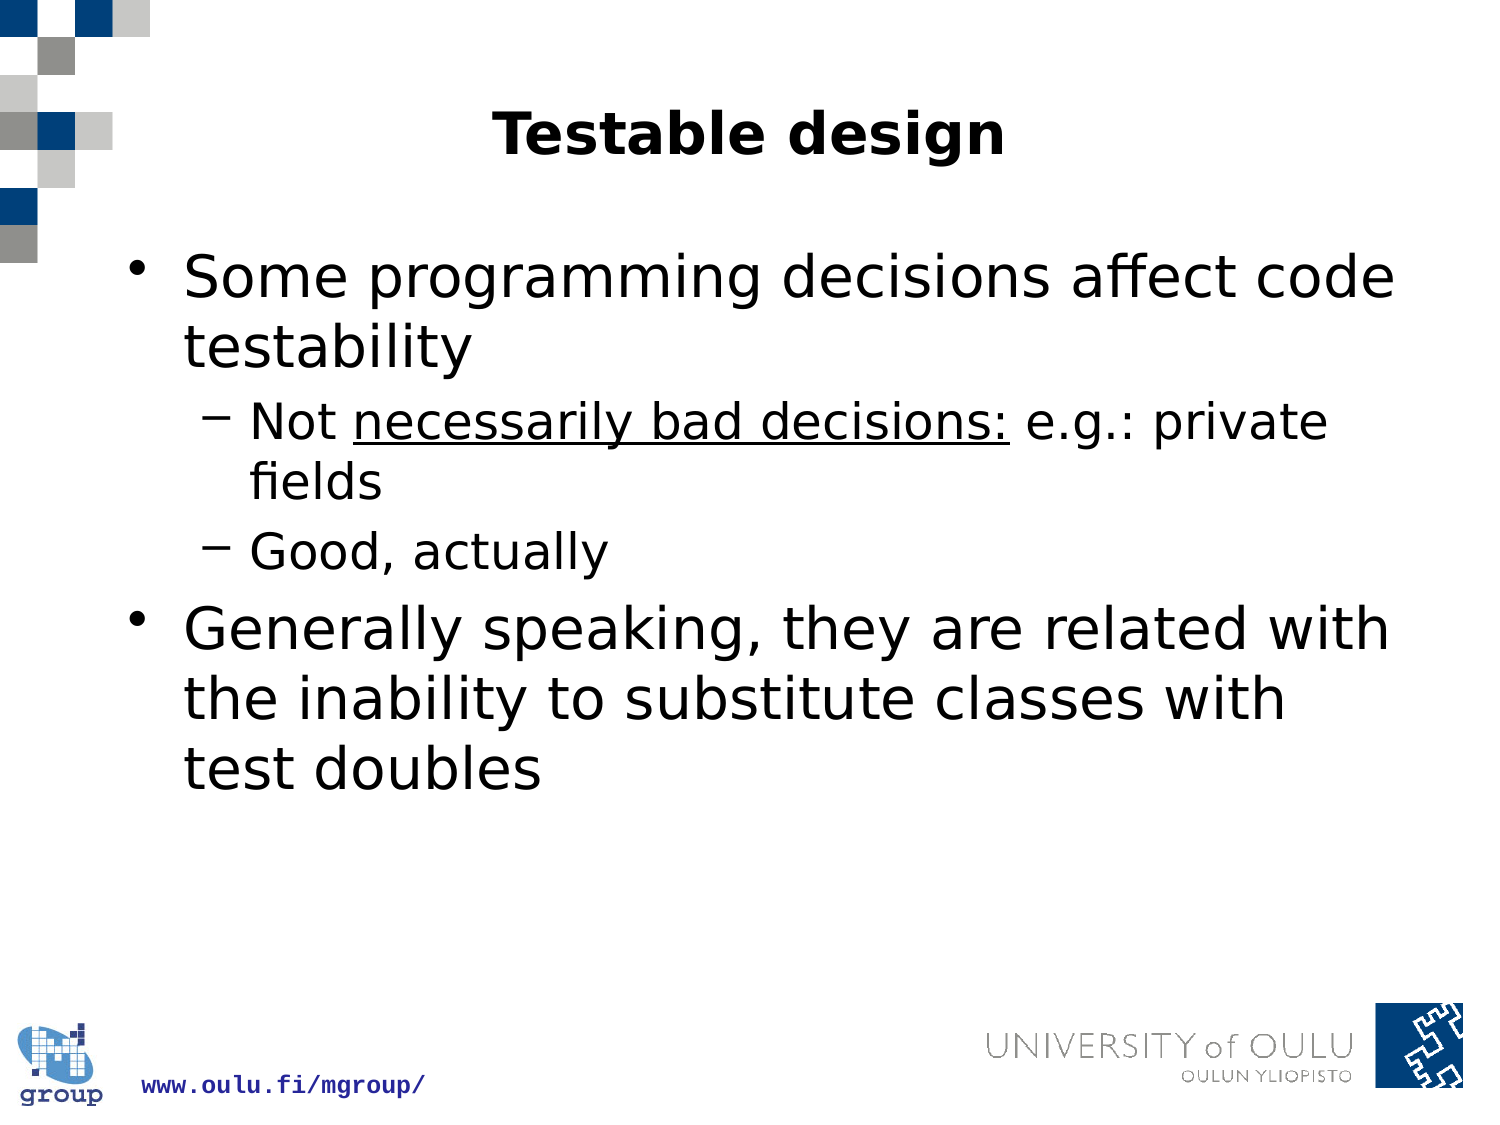

# Testable design
Some programming decisions affect code testability
Not necessarily bad decisions: e.g.: private fields
Good, actually
Generally speaking, they are related with the inability to substitute classes with test doubles